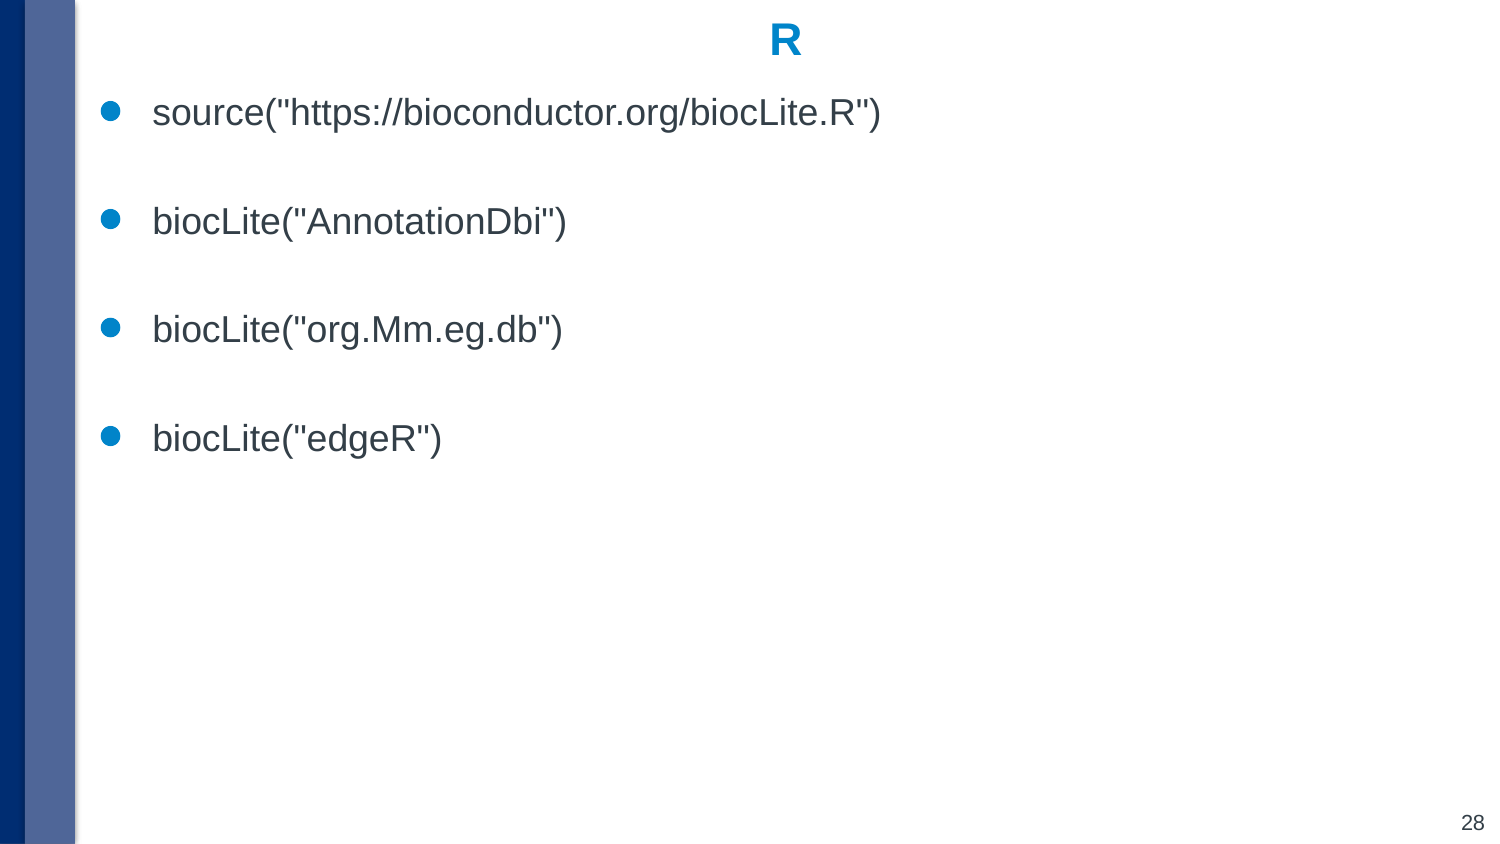

# R
source("https://bioconductor.org/biocLite.R")

biocLite("AnnotationDbi")

biocLite("org.Mm.eg.db")

biocLite("edgeR")
28